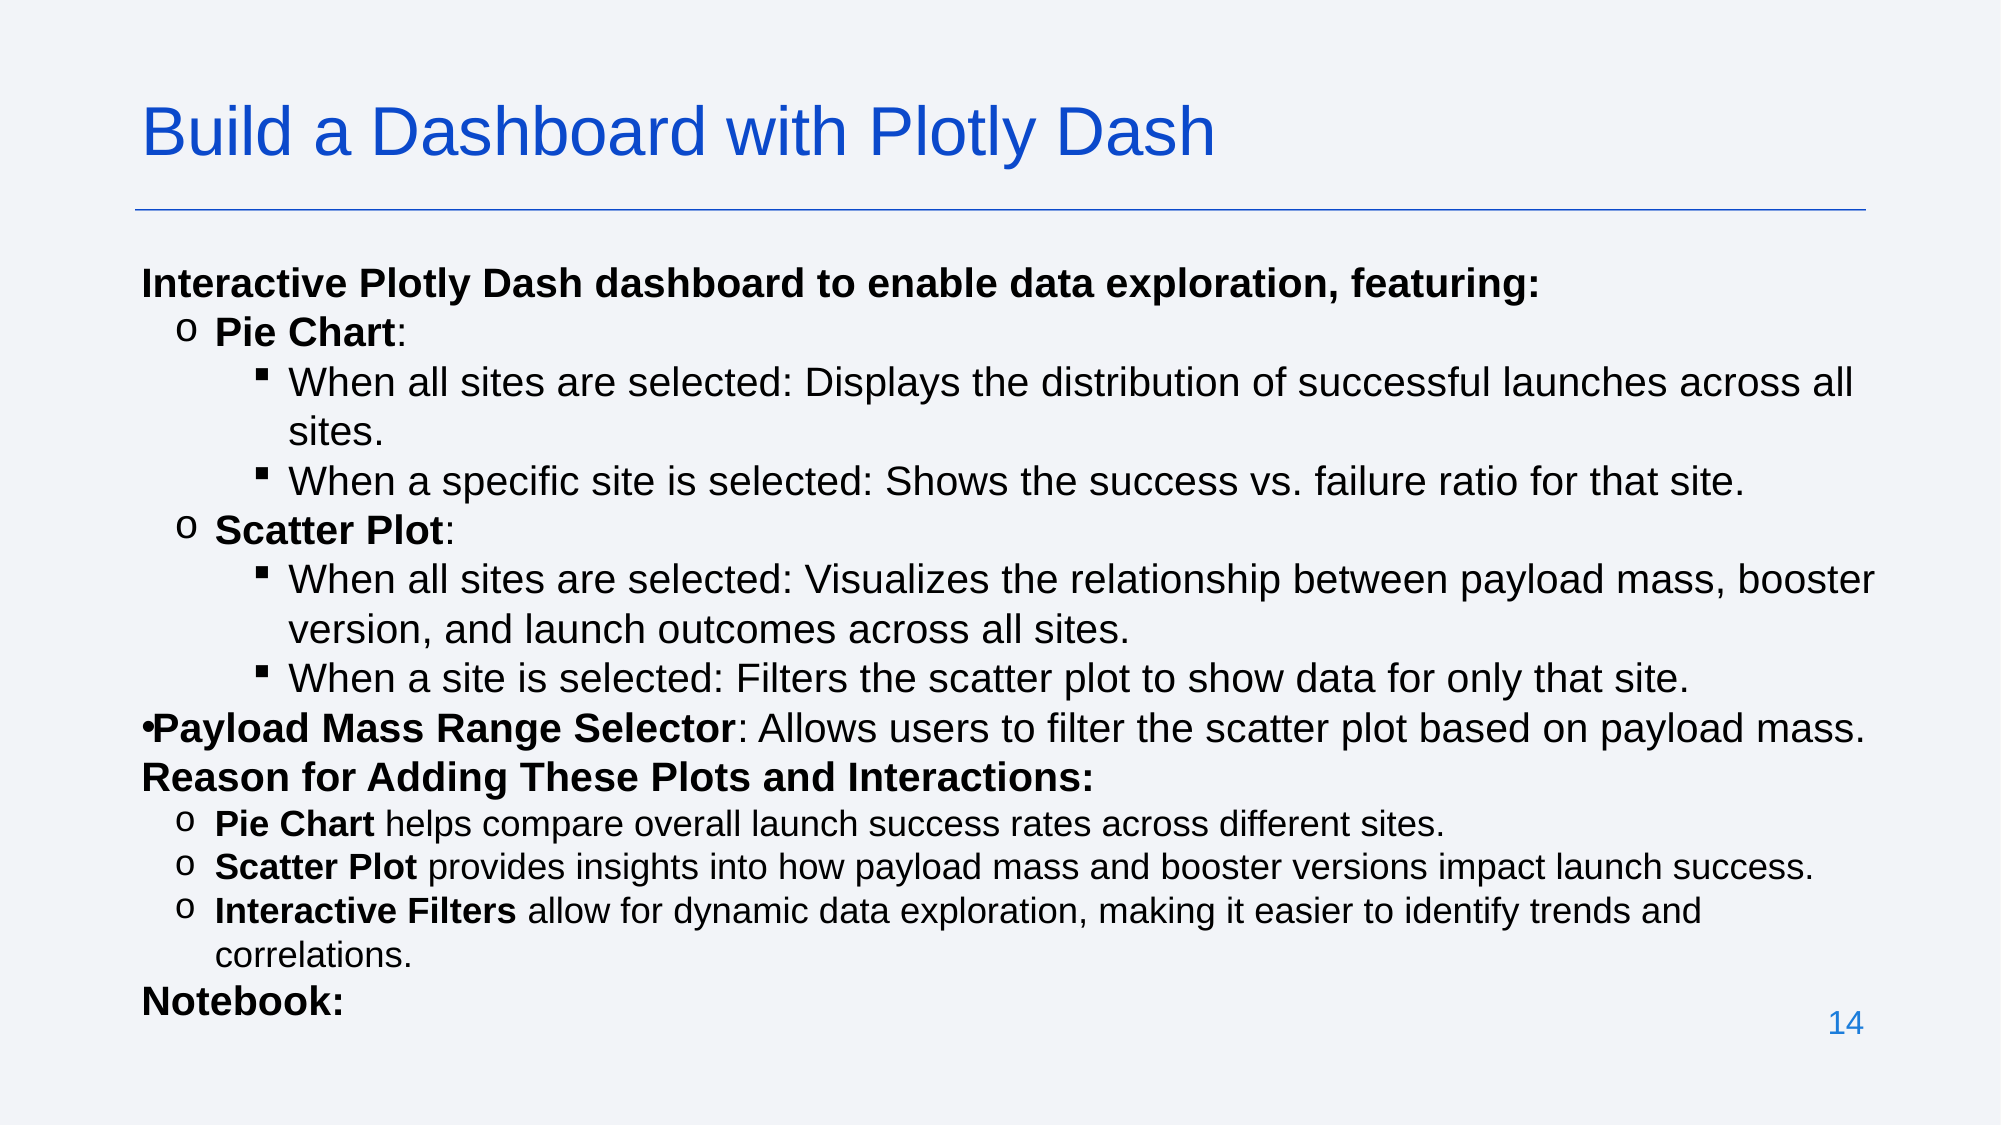

Build a Dashboard with Plotly Dash
Interactive Plotly Dash dashboard to enable data exploration, featuring:
Pie Chart:
When all sites are selected: Displays the distribution of successful launches across all sites.
When a specific site is selected: Shows the success vs. failure ratio for that site.
Scatter Plot:
When all sites are selected: Visualizes the relationship between payload mass, booster version, and launch outcomes across all sites.
When a site is selected: Filters the scatter plot to show data for only that site.
Payload Mass Range Selector: Allows users to filter the scatter plot based on payload mass.
Reason for Adding These Plots and Interactions:
Pie Chart helps compare overall launch success rates across different sites.
Scatter Plot provides insights into how payload mass and booster versions impact launch success.
Interactive Filters allow for dynamic data exploration, making it easier to identify trends and correlations.
Notebook:

14